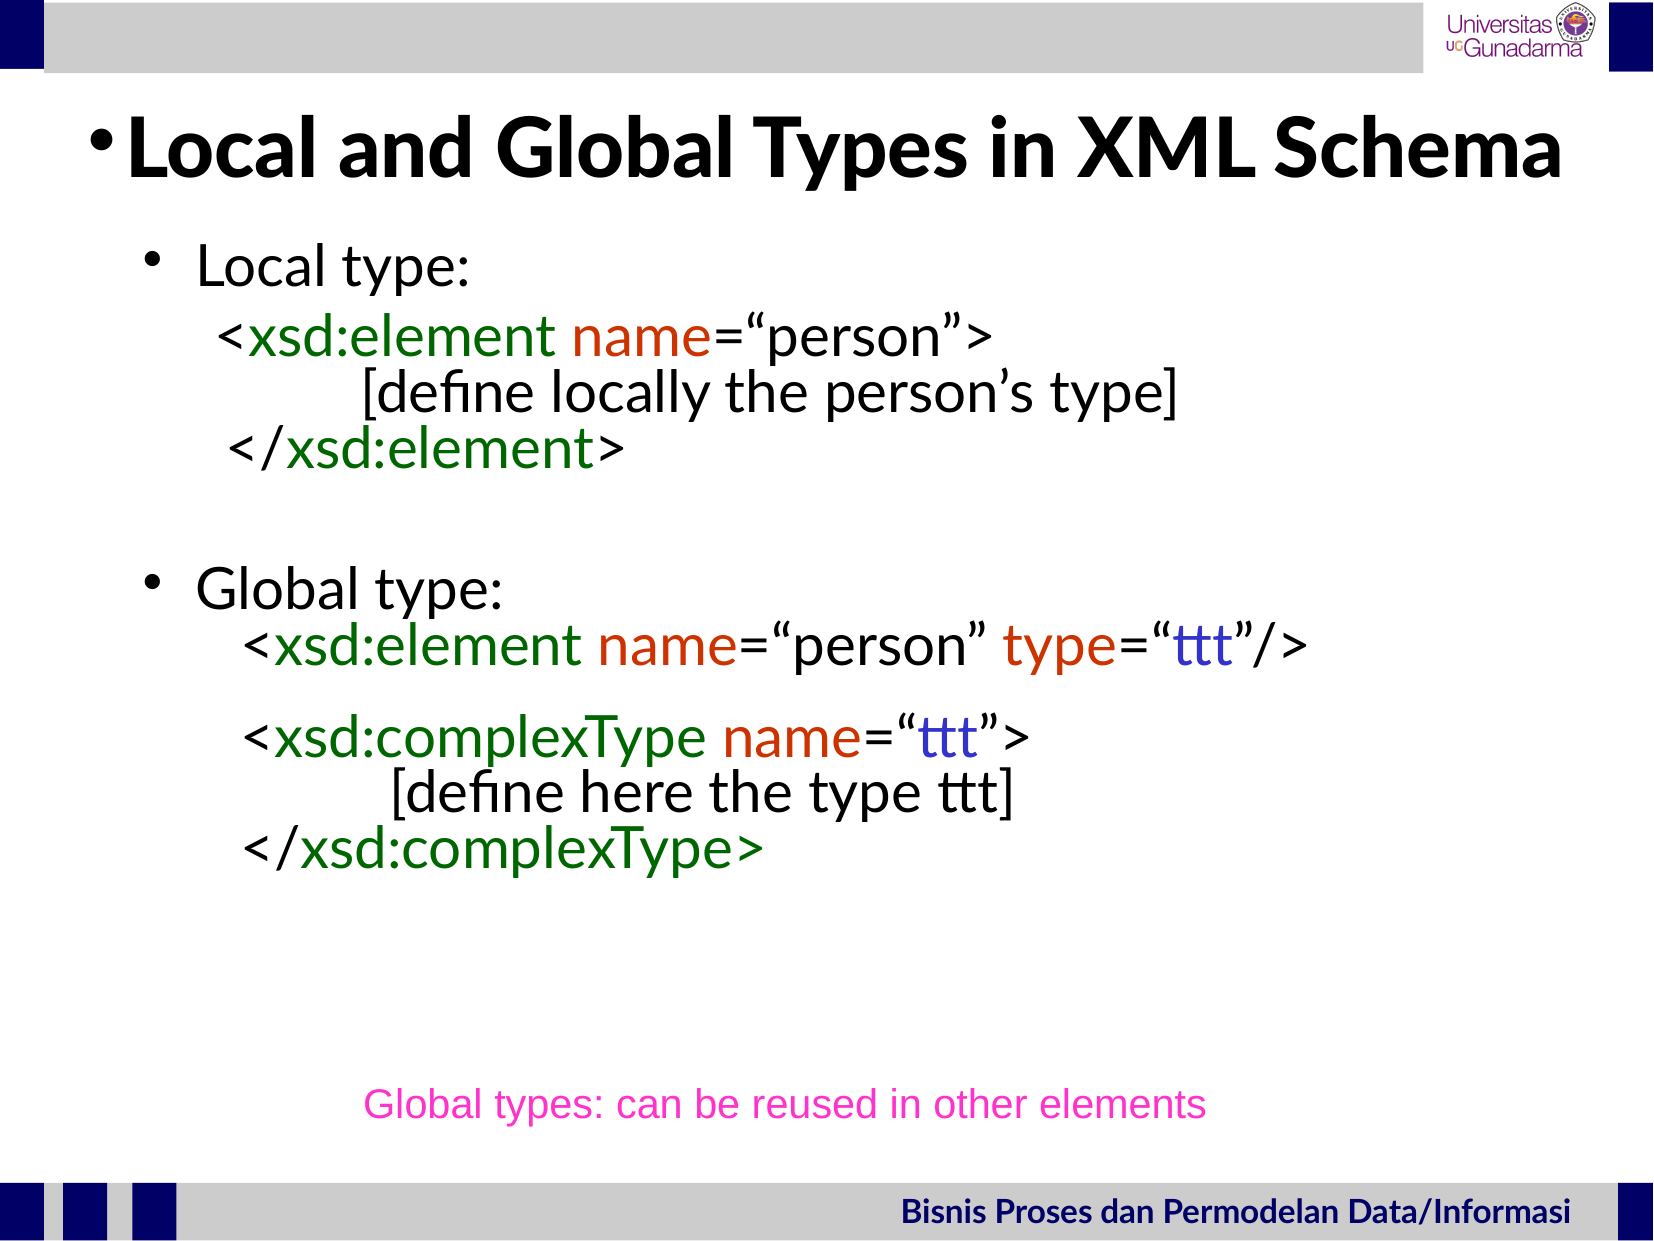

Local and Global Types in XML Schema
Local type:
      <xsd:element name=“person”>
            [define locally the person’s type]
   </xsd:element>

Global type:
   <xsd:element name=“person” type=“ttt”/>
   <xsd:complexType name=“ttt”>
             [define here the type ttt]
   </xsd:complexType>
Global types: can be reused in other elements